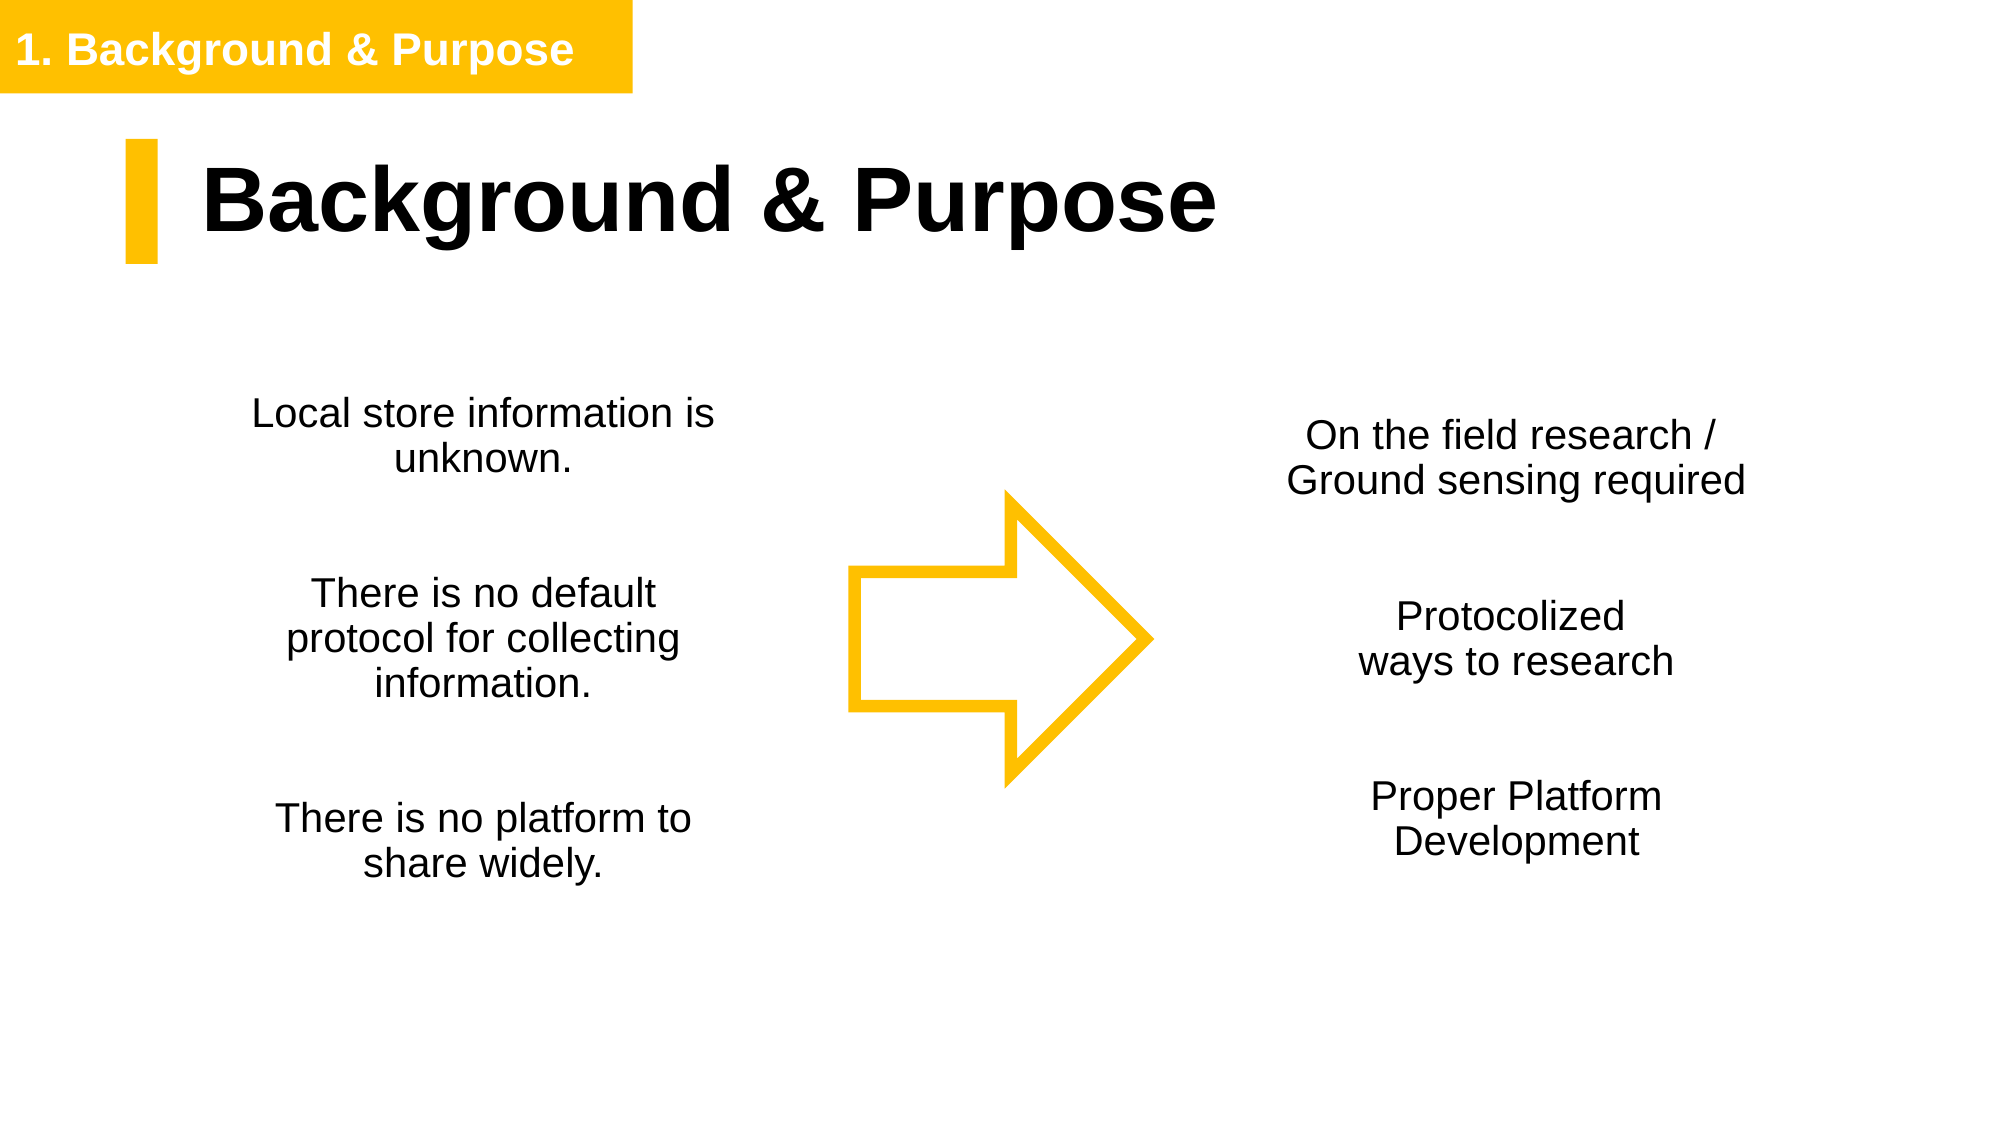

1. Background & Purpose
Background & Purpose

On the field research /
Ground sensing required

Protocolized
ways to research

Proper Platform Development
Local store information is unknown.

There is no default protocol for collecting information.

There is no platform to share widely.